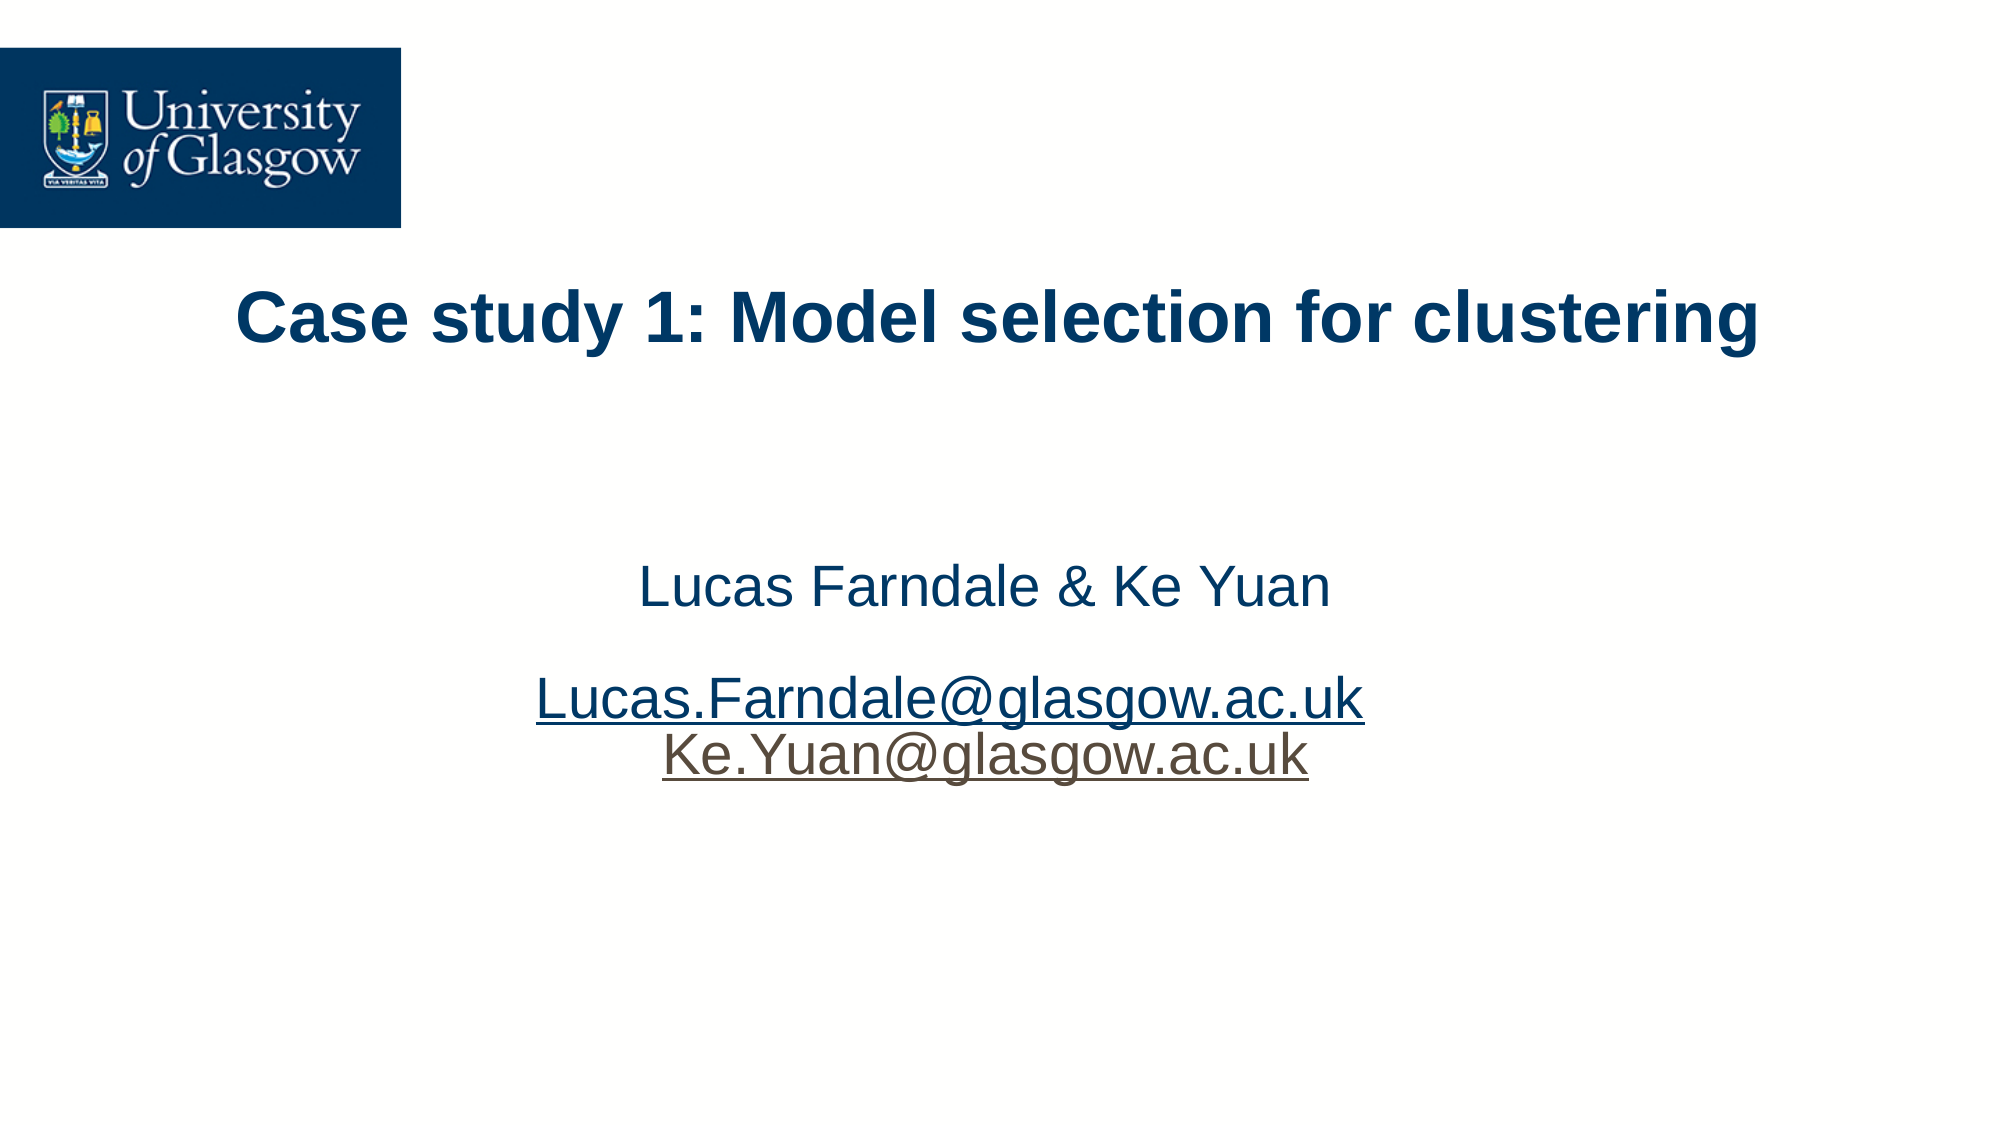

# Case study 1: Model selection for clustering

Lucas Farndale & Ke Yuan

Lucas.Farndale@glasgow.ac.uk
Ke.Yuan@glasgow.ac.uk